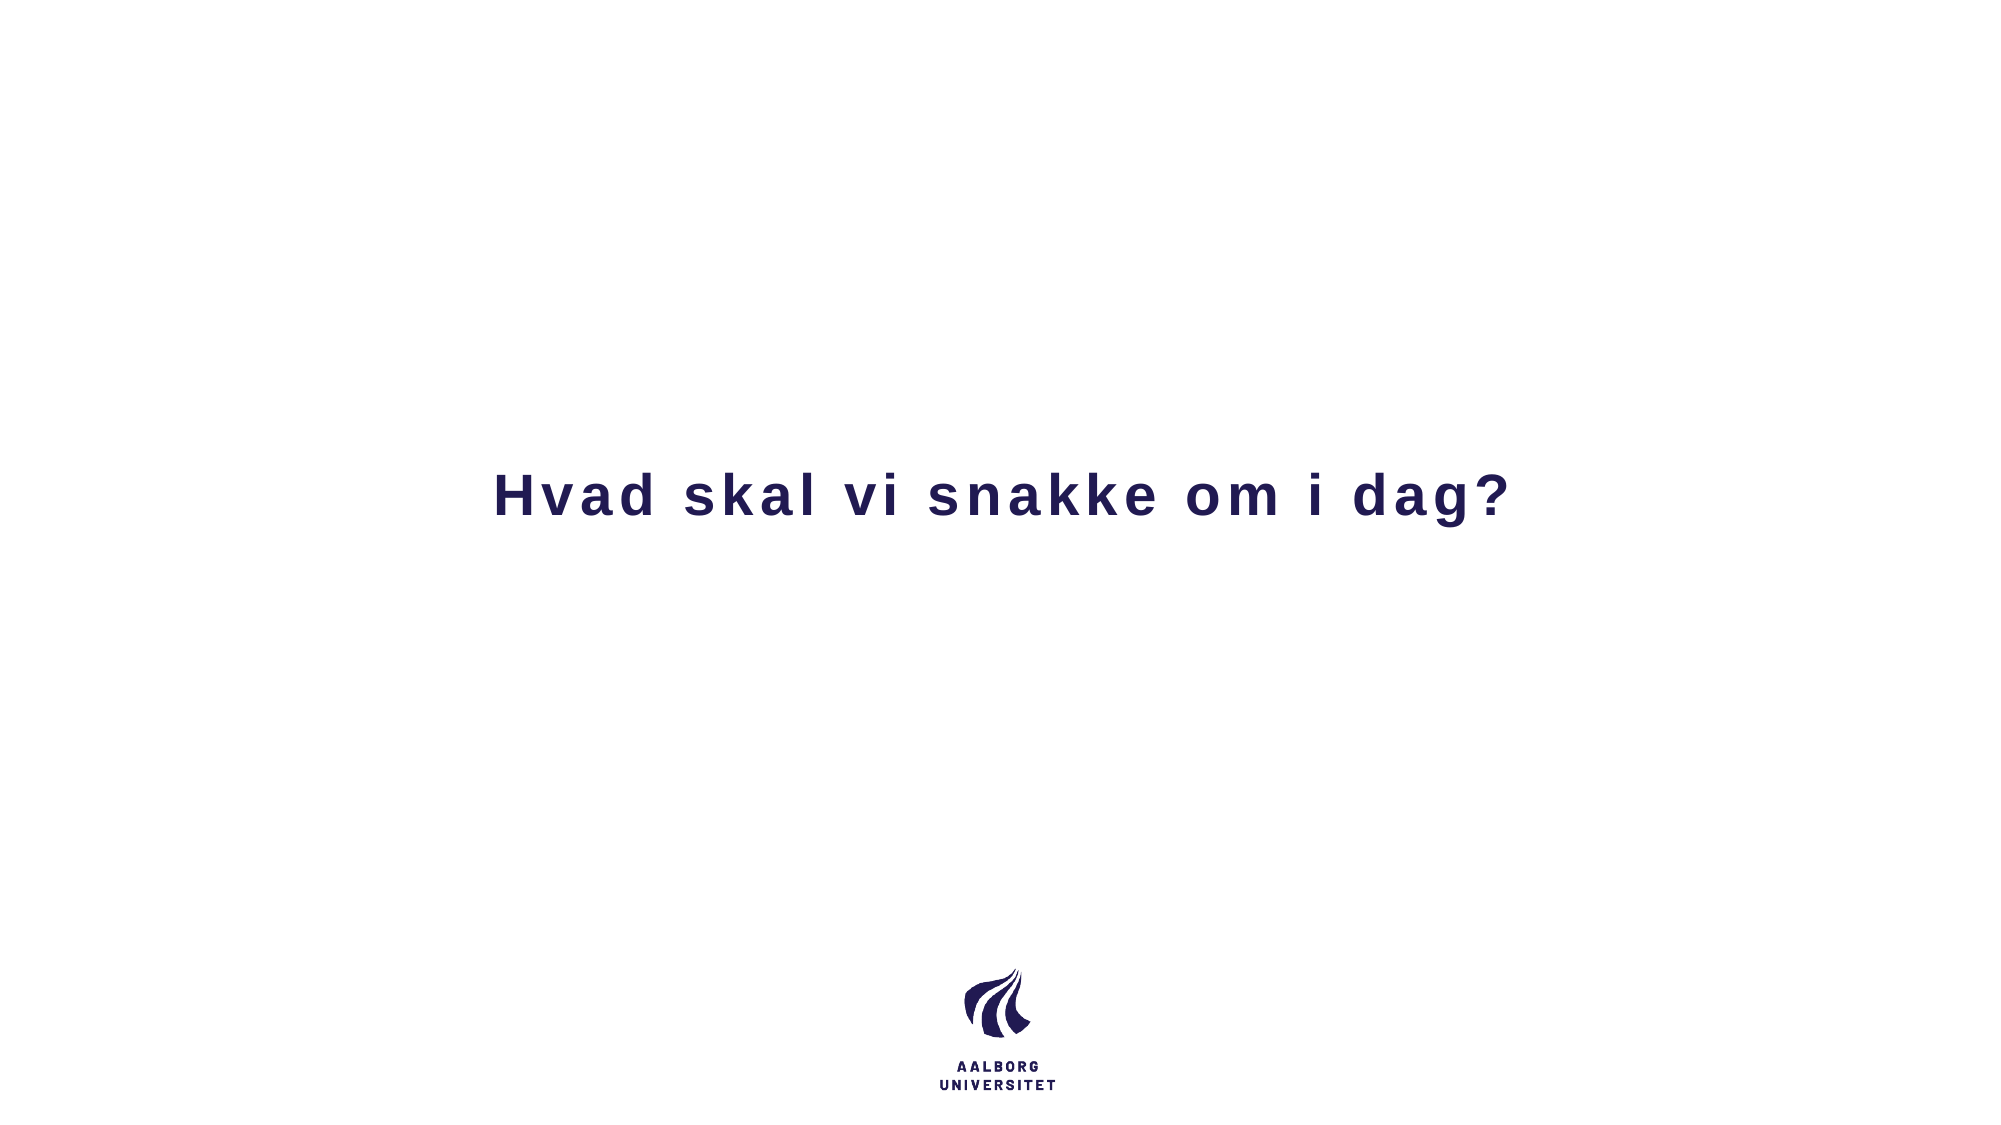

# Hvad skal vi snakke om i dag?